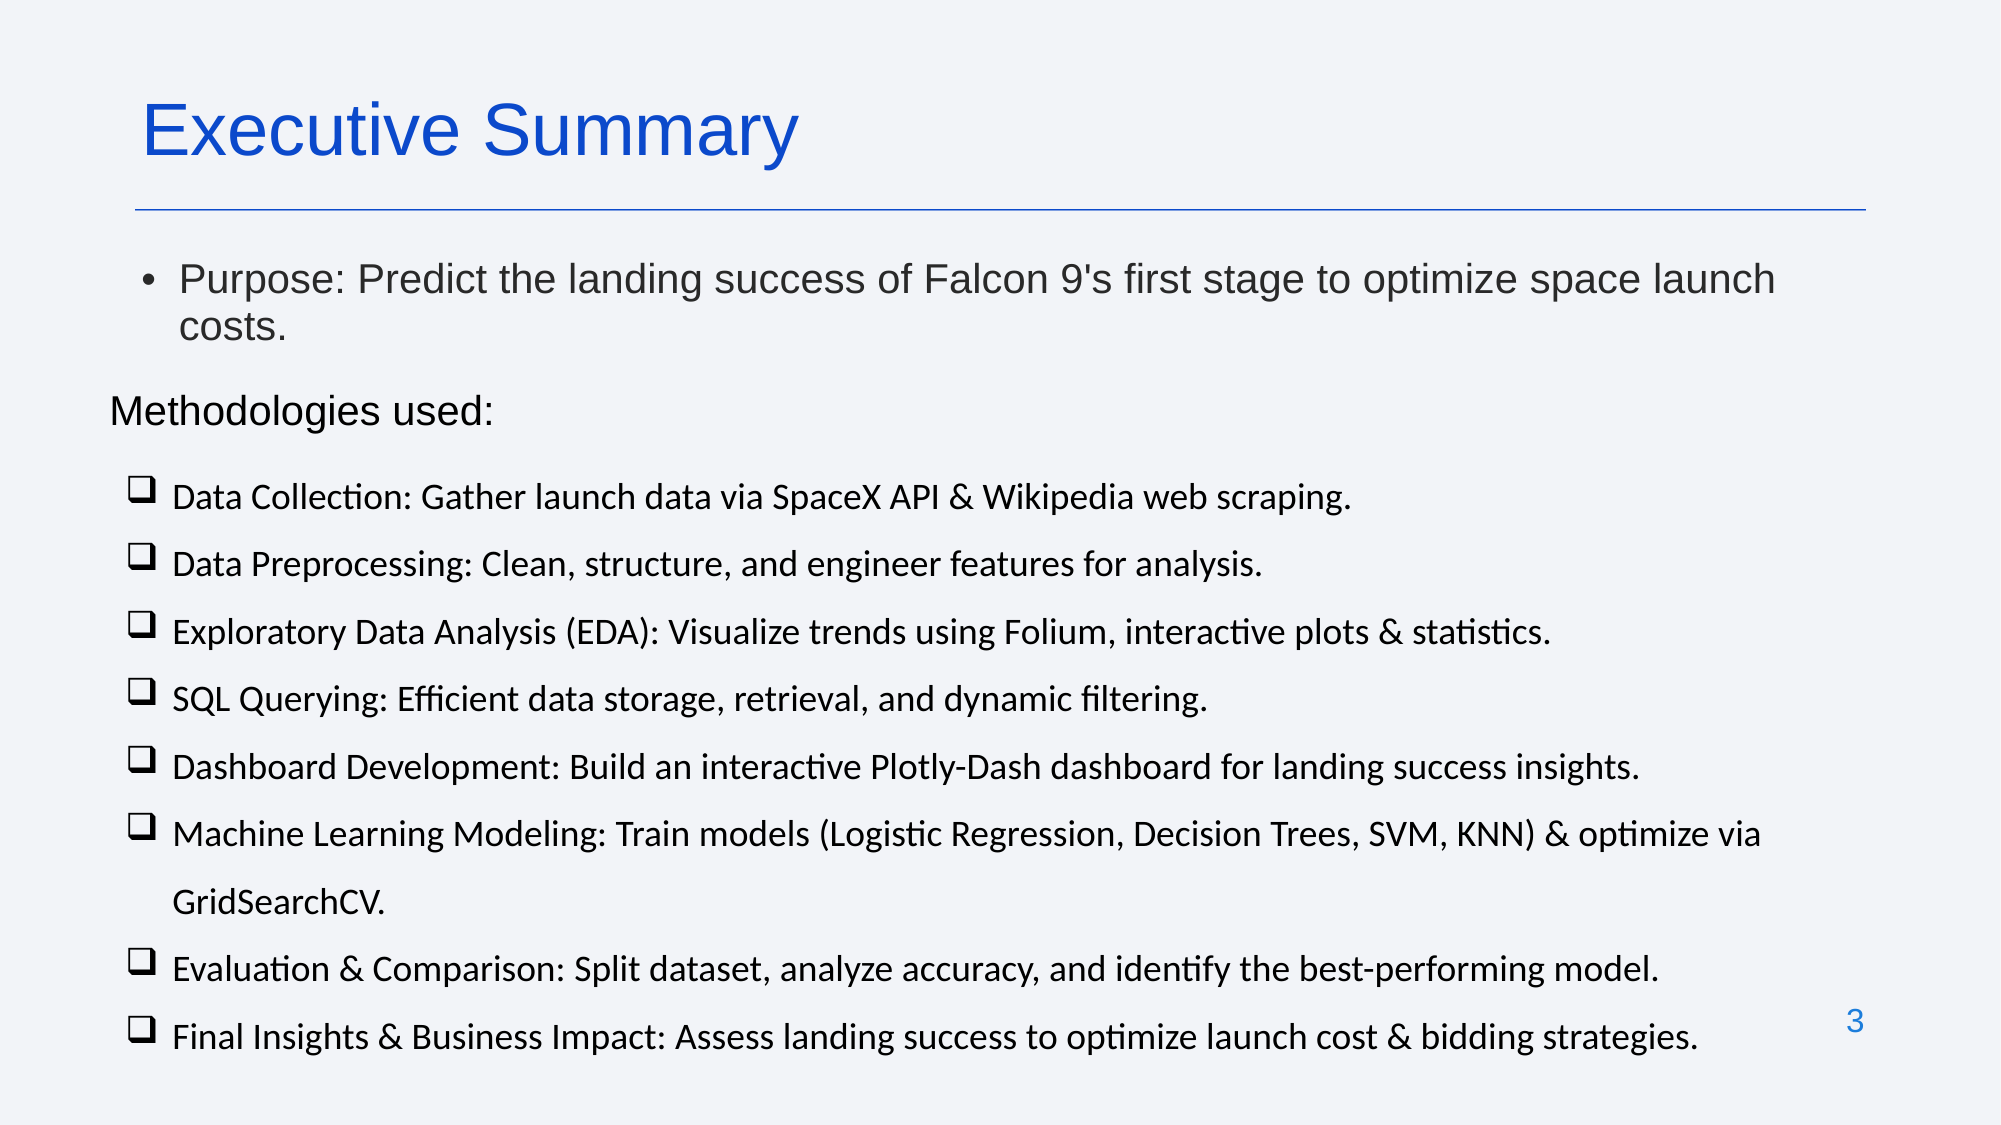

Executive Summary
Purpose: Predict the landing success of Falcon 9's first stage to optimize space launch costs.
Methodologies used:
Data Collection: Gather launch data via SpaceX API & Wikipedia web scraping.
Data Preprocessing: Clean, structure, and engineer features for analysis.
Exploratory Data Analysis (EDA): Visualize trends using Folium, interactive plots & statistics.
SQL Querying: Efficient data storage, retrieval, and dynamic filtering.
Dashboard Development: Build an interactive Plotly-Dash dashboard for landing success insights.
Machine Learning Modeling: Train models (Logistic Regression, Decision Trees, SVM, KNN) & optimize via GridSearchCV.
Evaluation & Comparison: Split dataset, analyze accuracy, and identify the best-performing model.
Final Insights & Business Impact: Assess landing success to optimize launch cost & bidding strategies.
3